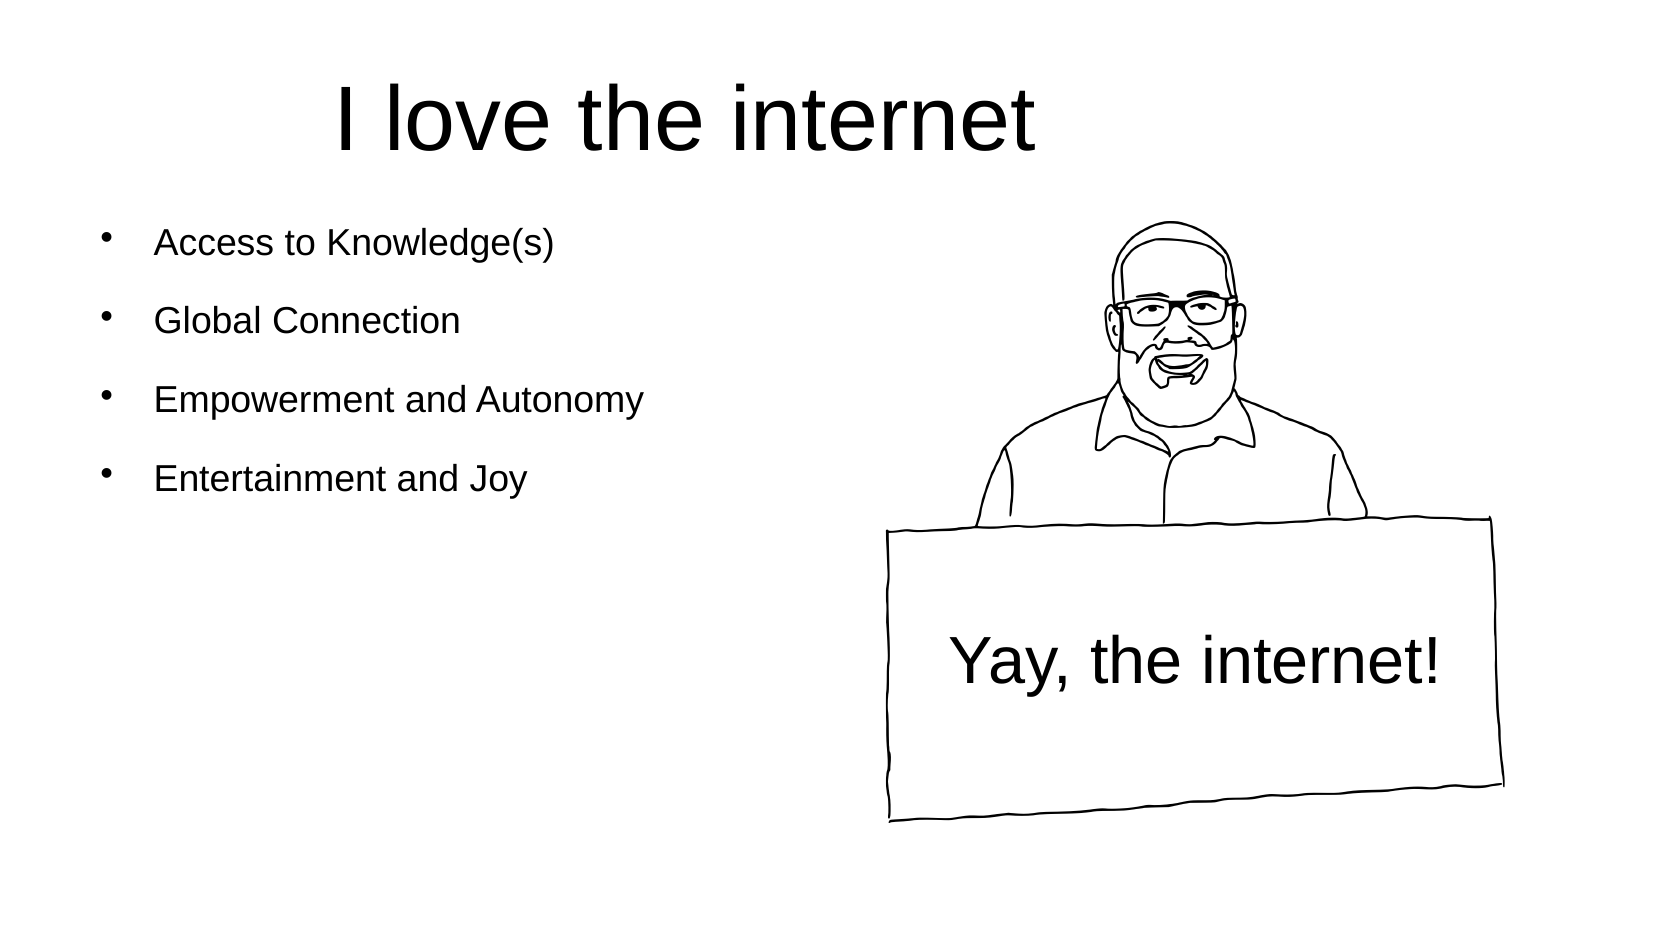

I love the internet, but ...
# Access to Knowledge(s)
Global Connection
Empowerment and Autonomy
Entertainment and Joy

Yay, the internet!